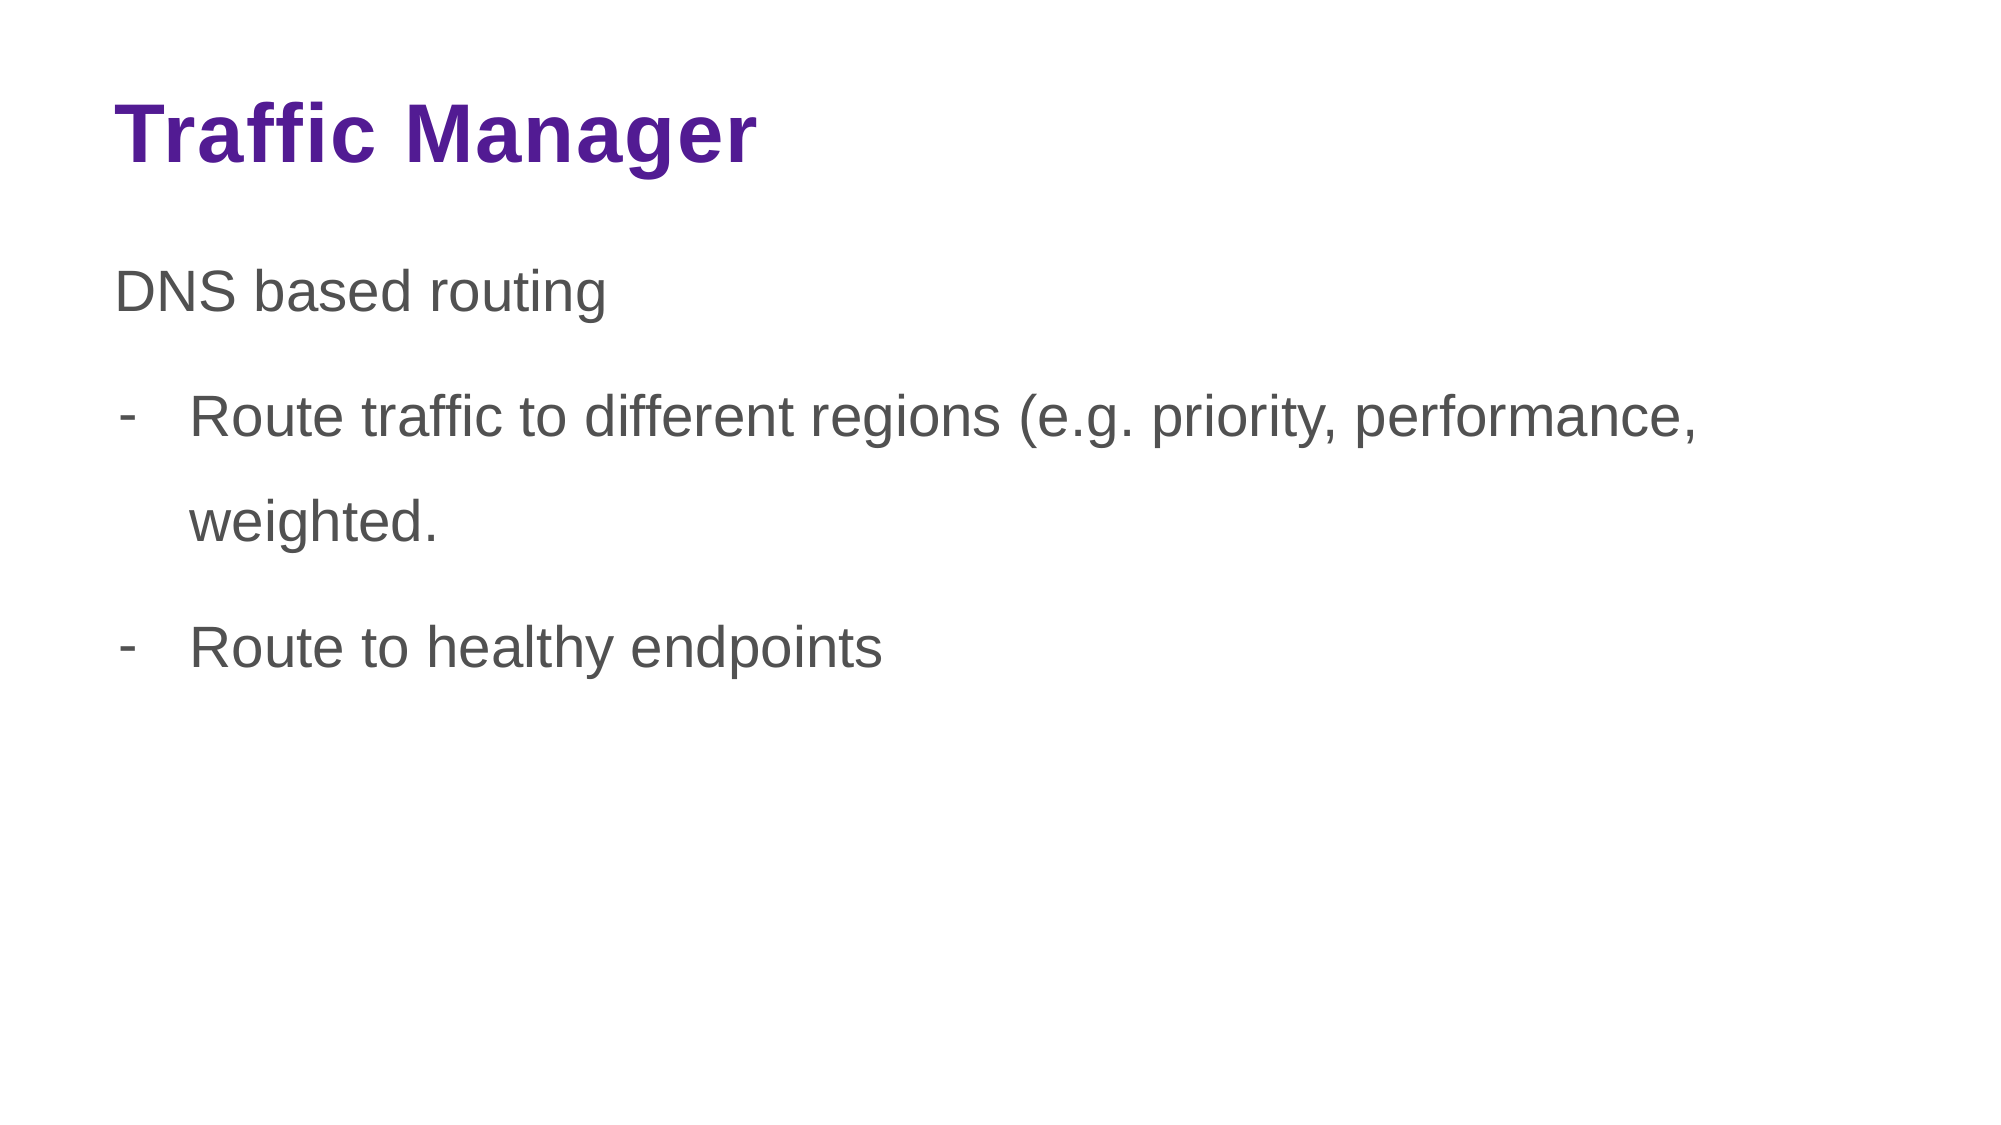

# Traffic Manager
DNS based routing
Route traffic to different regions (e.g. priority, performance, weighted.
Route to healthy endpoints